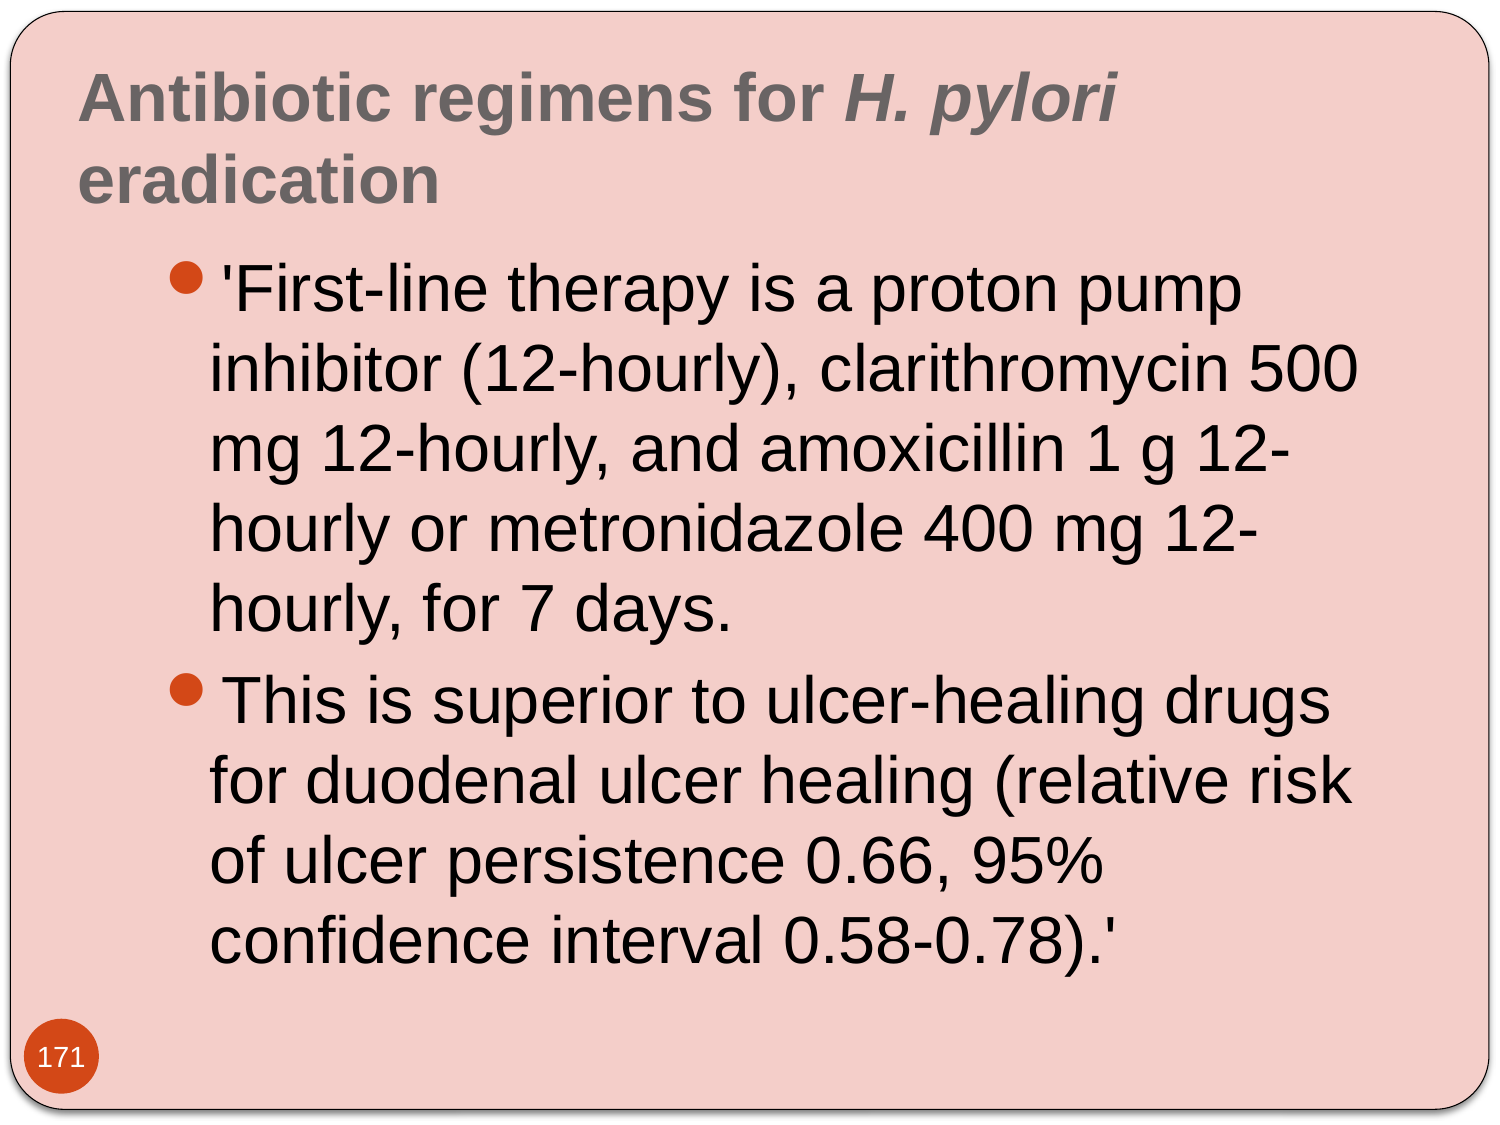

# Antibiotic regimens for H. pylori eradication
'First-line therapy is a proton pump inhibitor (12-hourly), clarithromycin 500 mg 12-hourly, and amoxicillin 1 g 12-hourly or metronidazole 400 mg 12-hourly, for 7 days.
This is superior to ulcer-healing drugs for duodenal ulcer healing (relative risk of ulcer persistence 0.66, 95% confidence interval 0.58-0.78).'
171